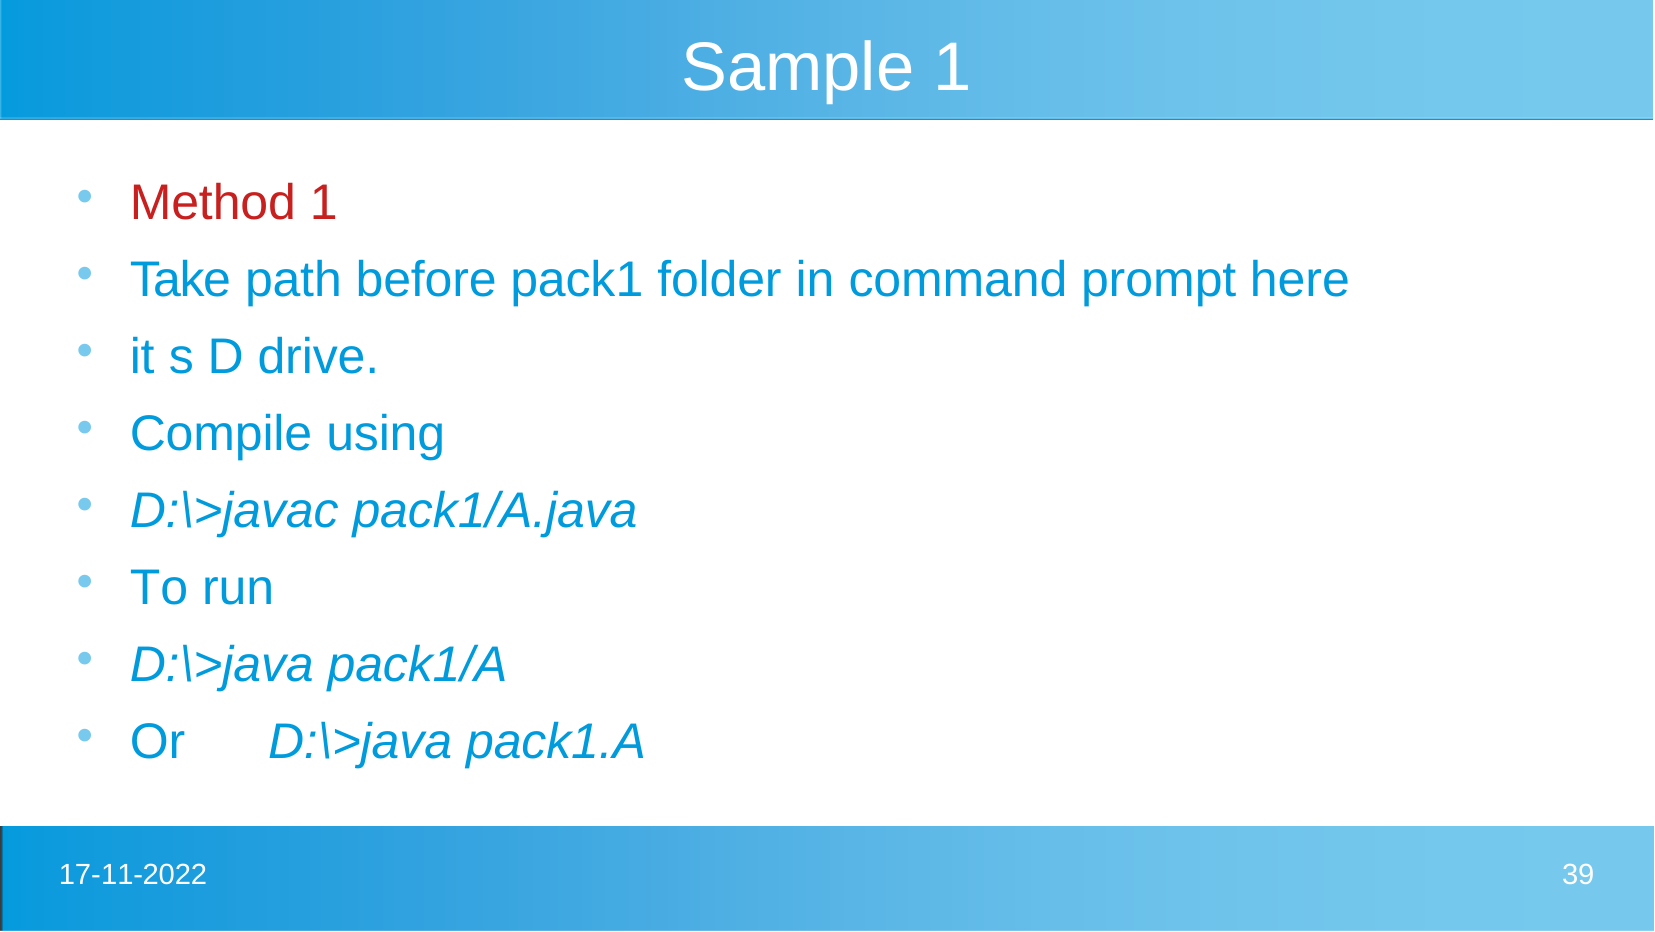

# Sample 1
Method 1
Take path before pack1 folder in command prompt here
it s D drive.
Compile using
D:\>javac pack1/A.java
To run
D:\>java pack1/A
Or	D:\>java pack1.A
17-11-2022
39